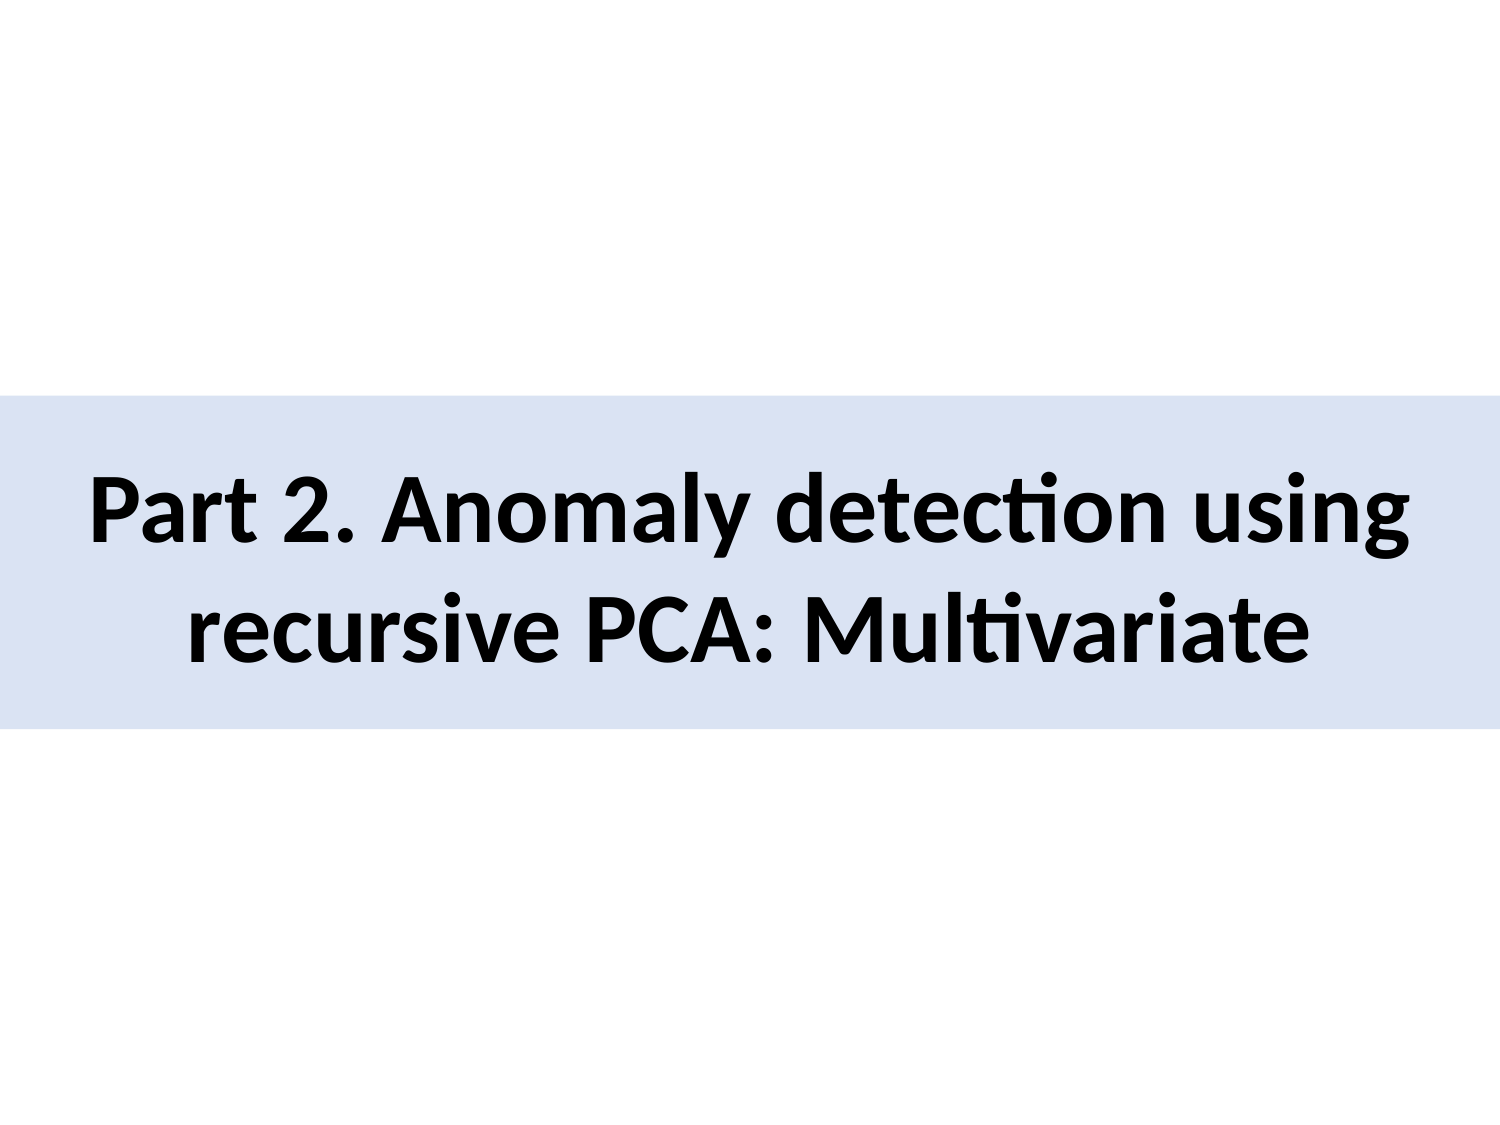

Part 2. Anomaly detection using recursive PCA: Multivariate